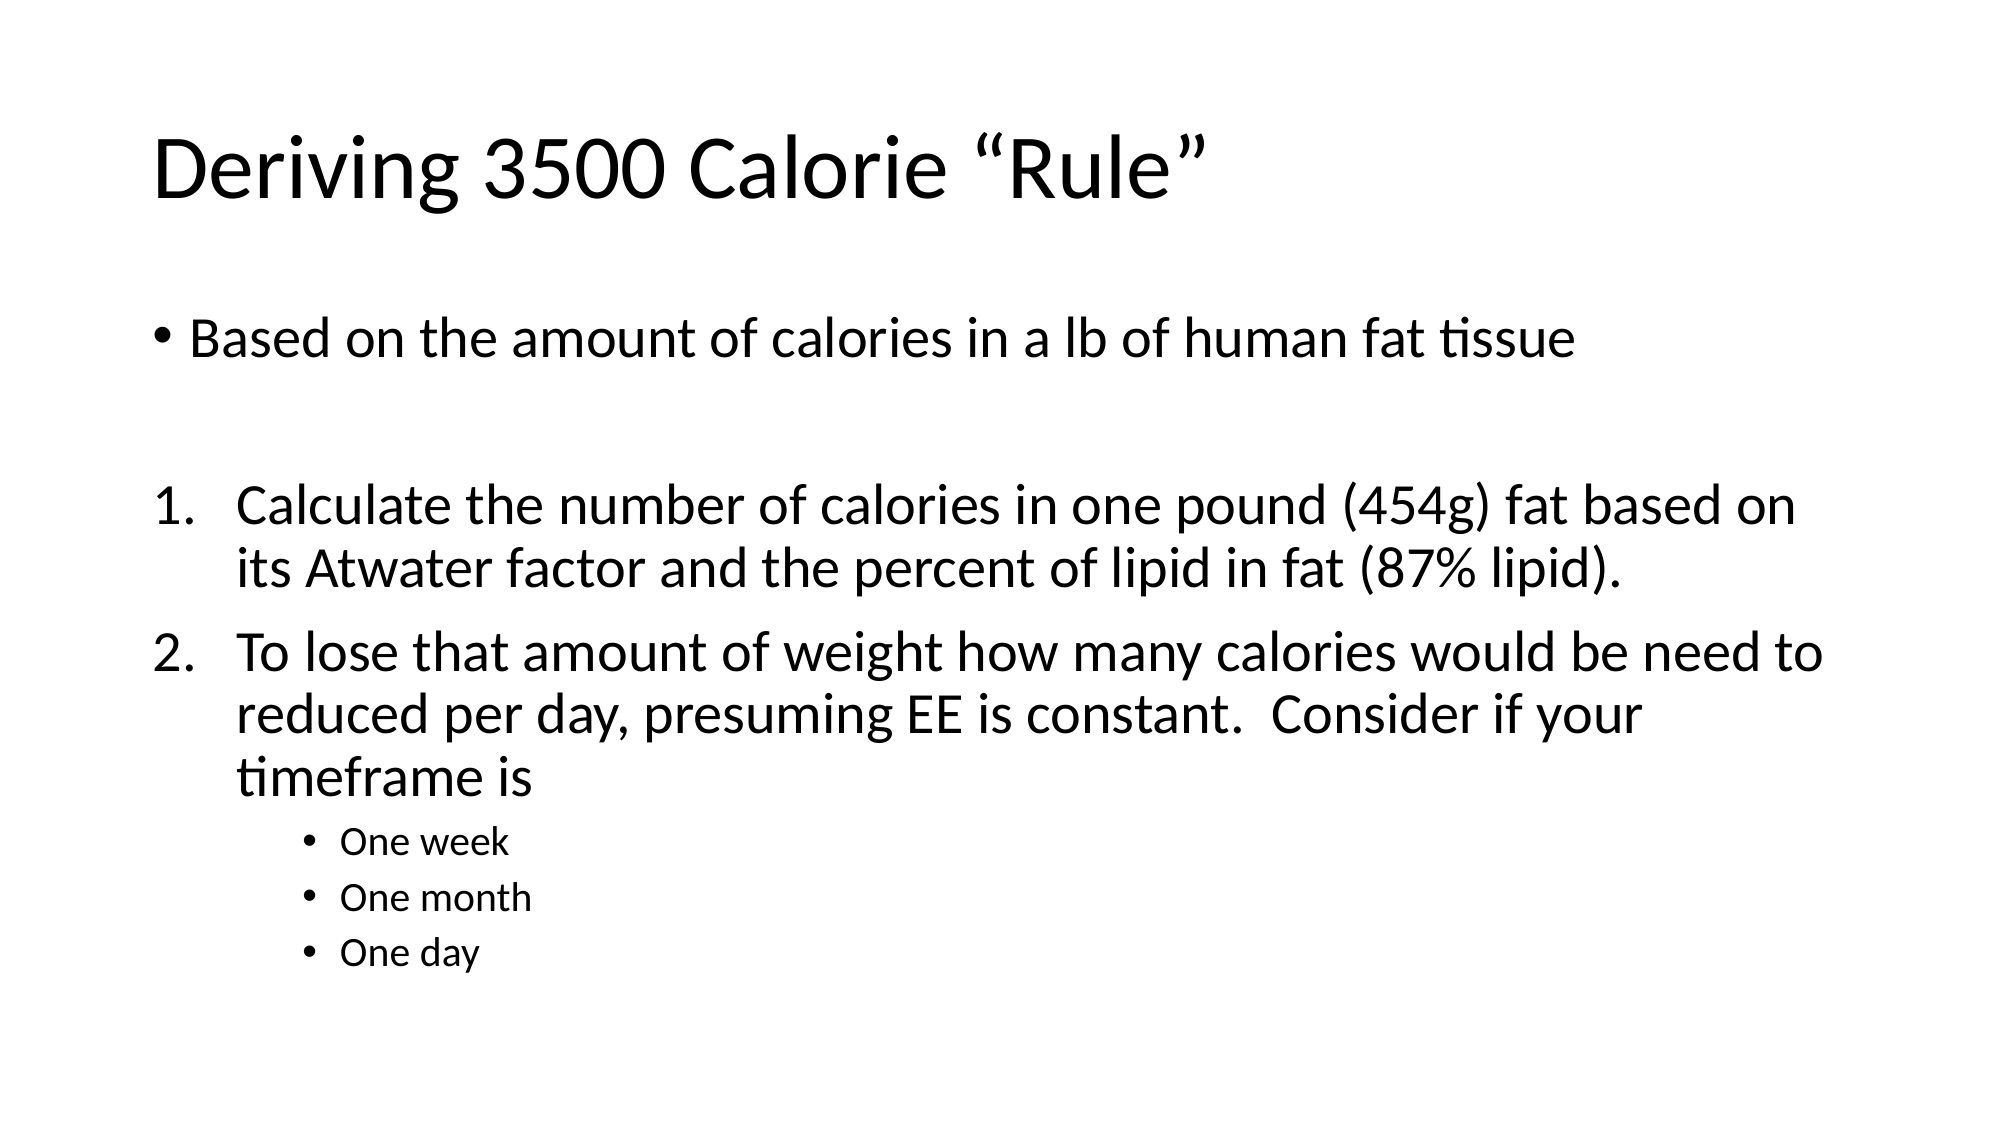

# Deriving 3500 Calorie “Rule”
Based on the amount of calories in a lb of human fat tissue

Calculate the number of calories in one pound (454g) fat based on its Atwater factor and the percent of lipid in fat (87% lipid).
To lose that amount of weight how many calories would be need to reduced per day, presuming EE is constant.  Consider if your timeframe is
One week
One month
One day